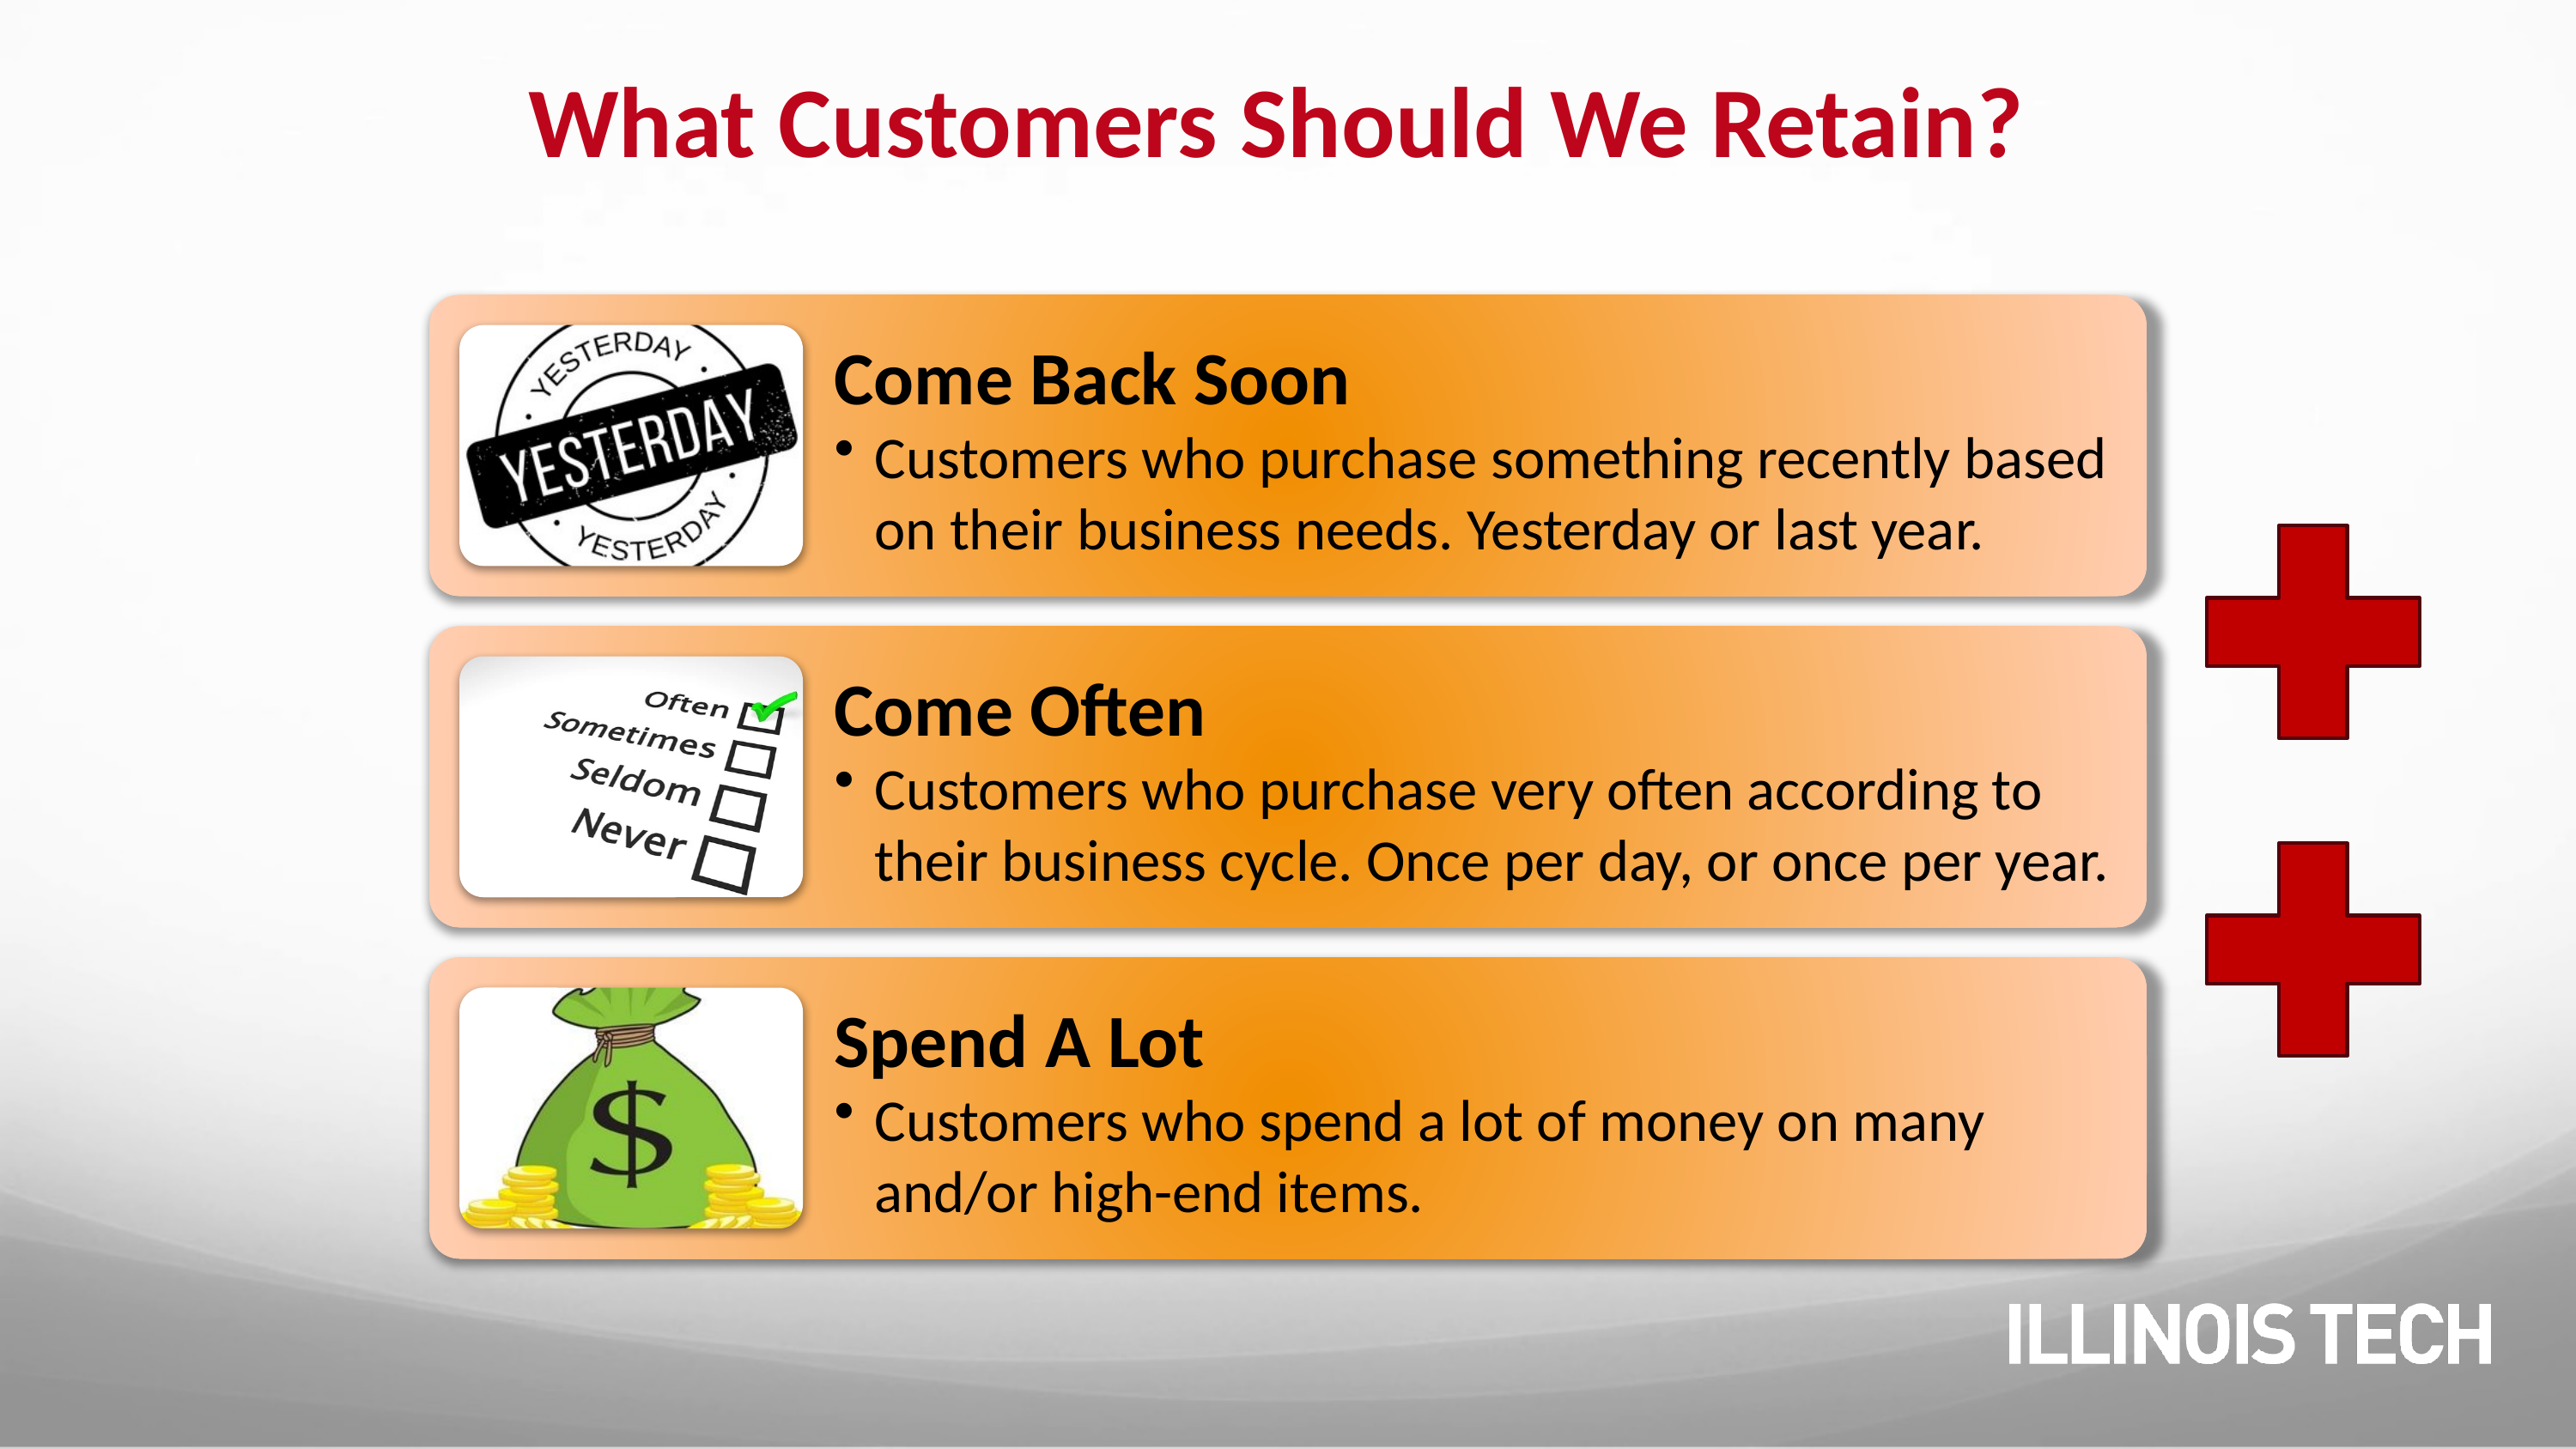

# What Customers Should We Retain?
Come Back Soon
Customers who purchase something recently based on their business needs. Yesterday or last year.
Come Often
Customers who purchase very often according to their business cycle. Once per day, or once per year.
Spend A Lot
Customers who spend a lot of money on many and/or high-end items.